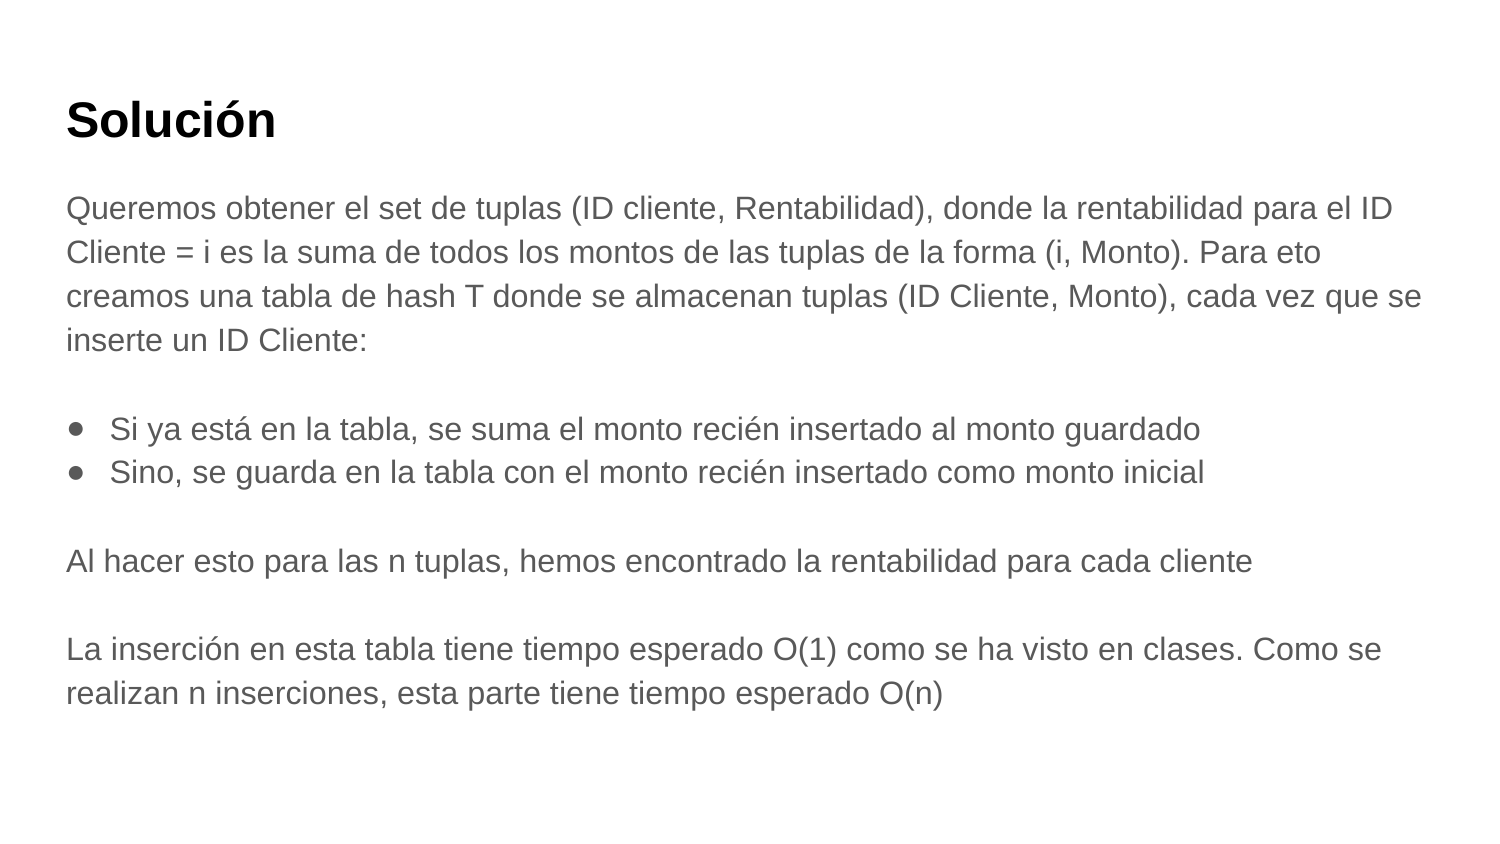

# Solución

Queremos obtener el set de tuplas (ID cliente, Rentabilidad), donde la rentabilidad para el ID Cliente = i es la suma de todos los montos de las tuplas de la forma (i, Monto). Para eto creamos una tabla de hash T donde se almacenan tuplas (ID Cliente, Monto), cada vez que se inserte un ID Cliente:

Si ya está en la tabla, se suma el monto recién insertado al monto guardado
Sino, se guarda en la tabla con el monto recién insertado como monto inicial

Al hacer esto para las n tuplas, hemos encontrado la rentabilidad para cada cliente

La inserción en esta tabla tiene tiempo esperado O(1) como se ha visto en clases. Como se realizan n inserciones, esta parte tiene tiempo esperado O(n)